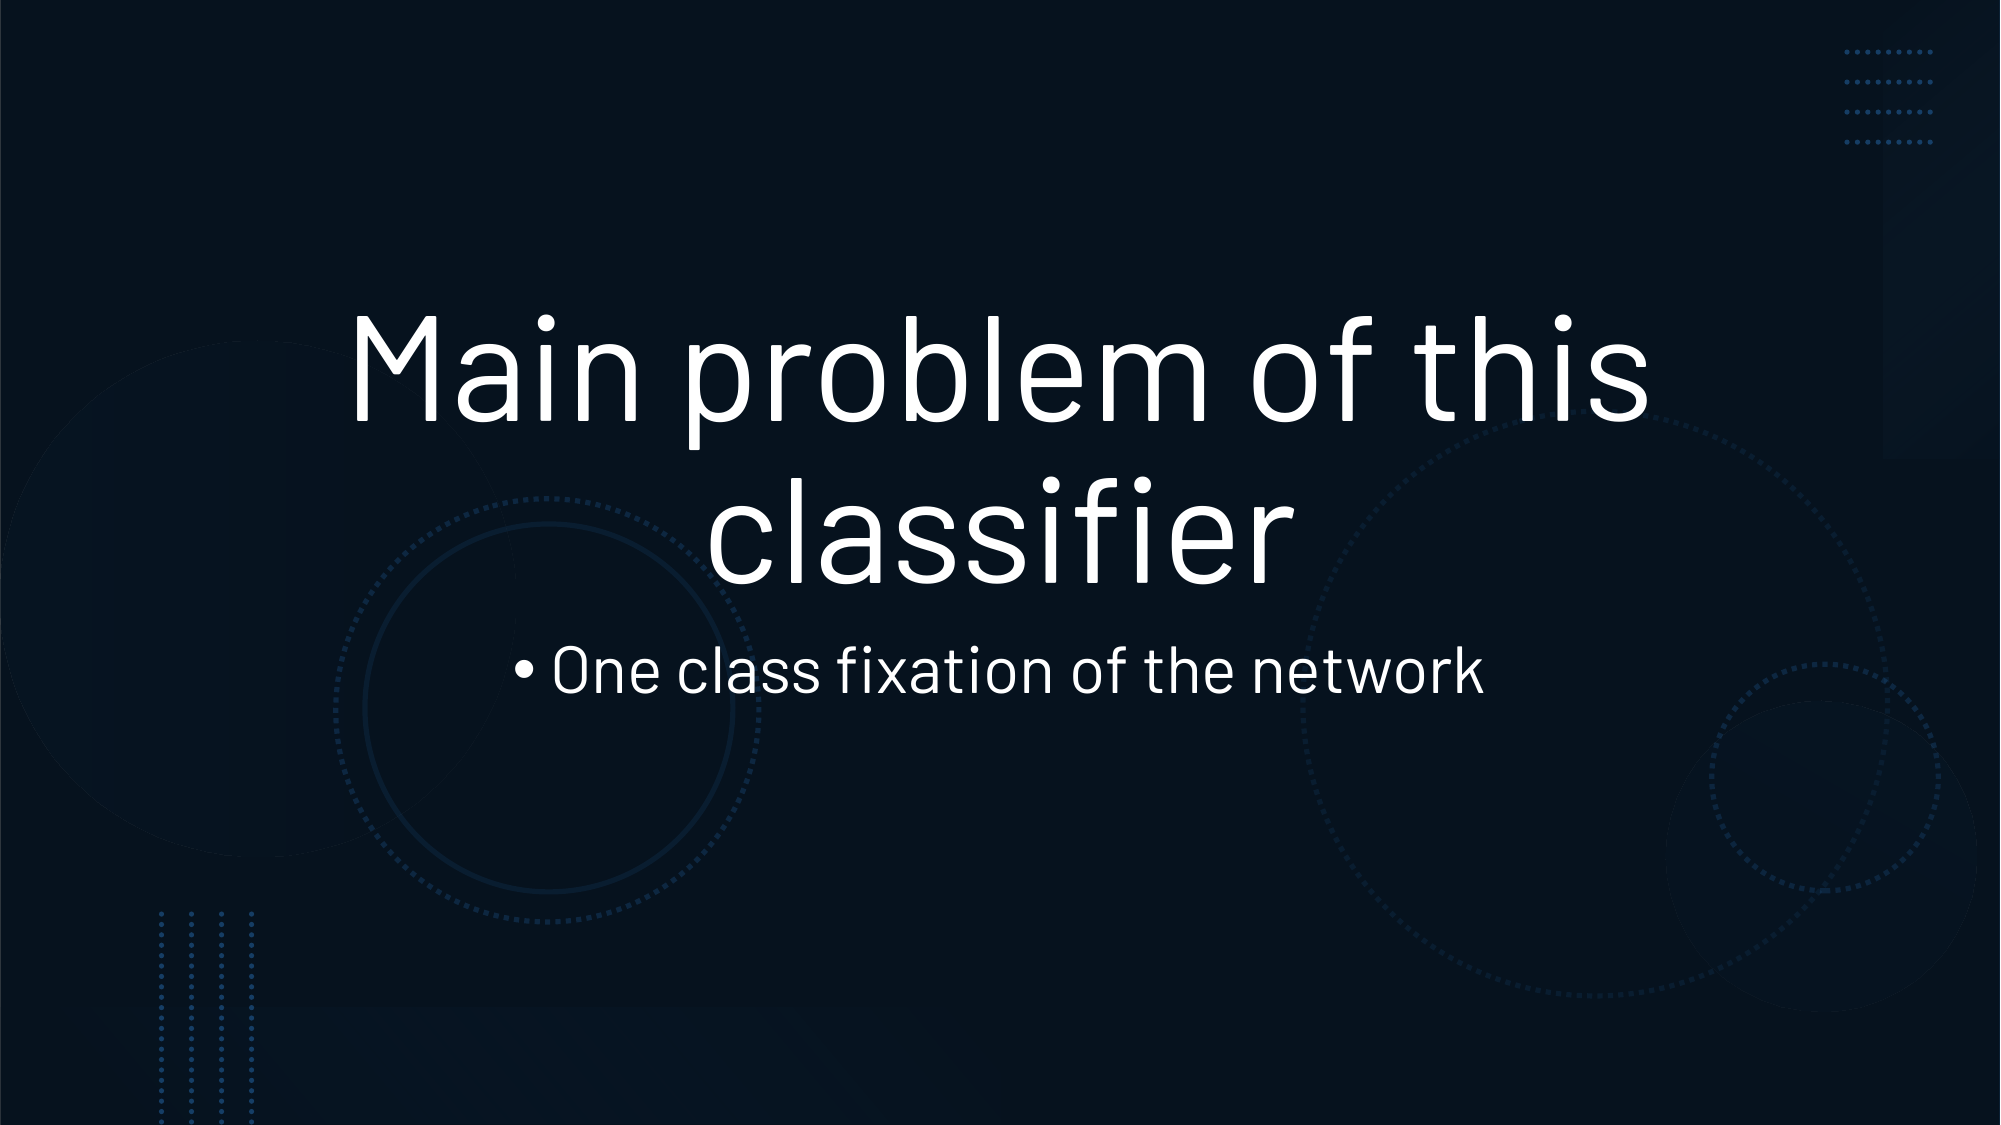

# Main problem of this classifier

One class fixation of the network

30